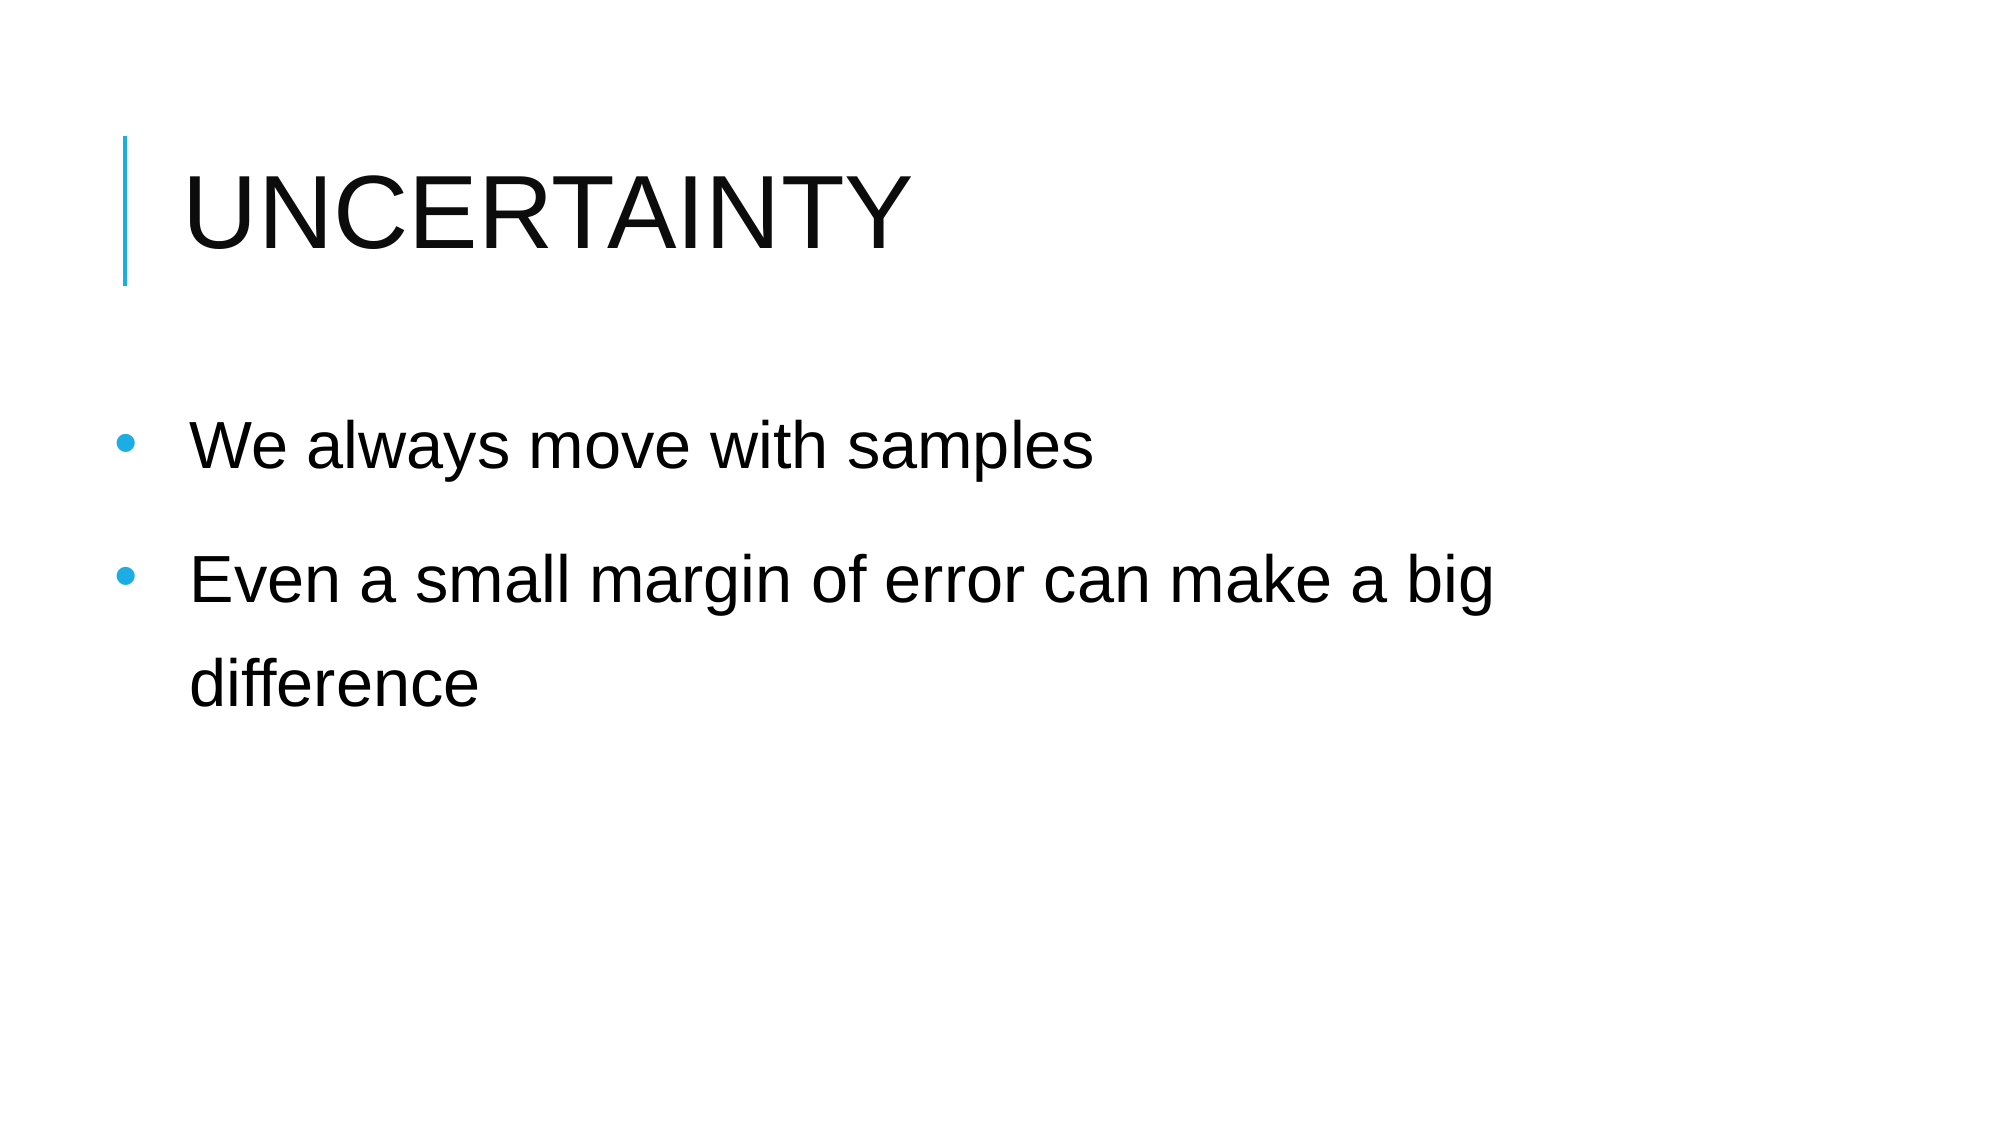

# UNCERTAINTY
We always move with samples
Even a small margin of error can make a big difference